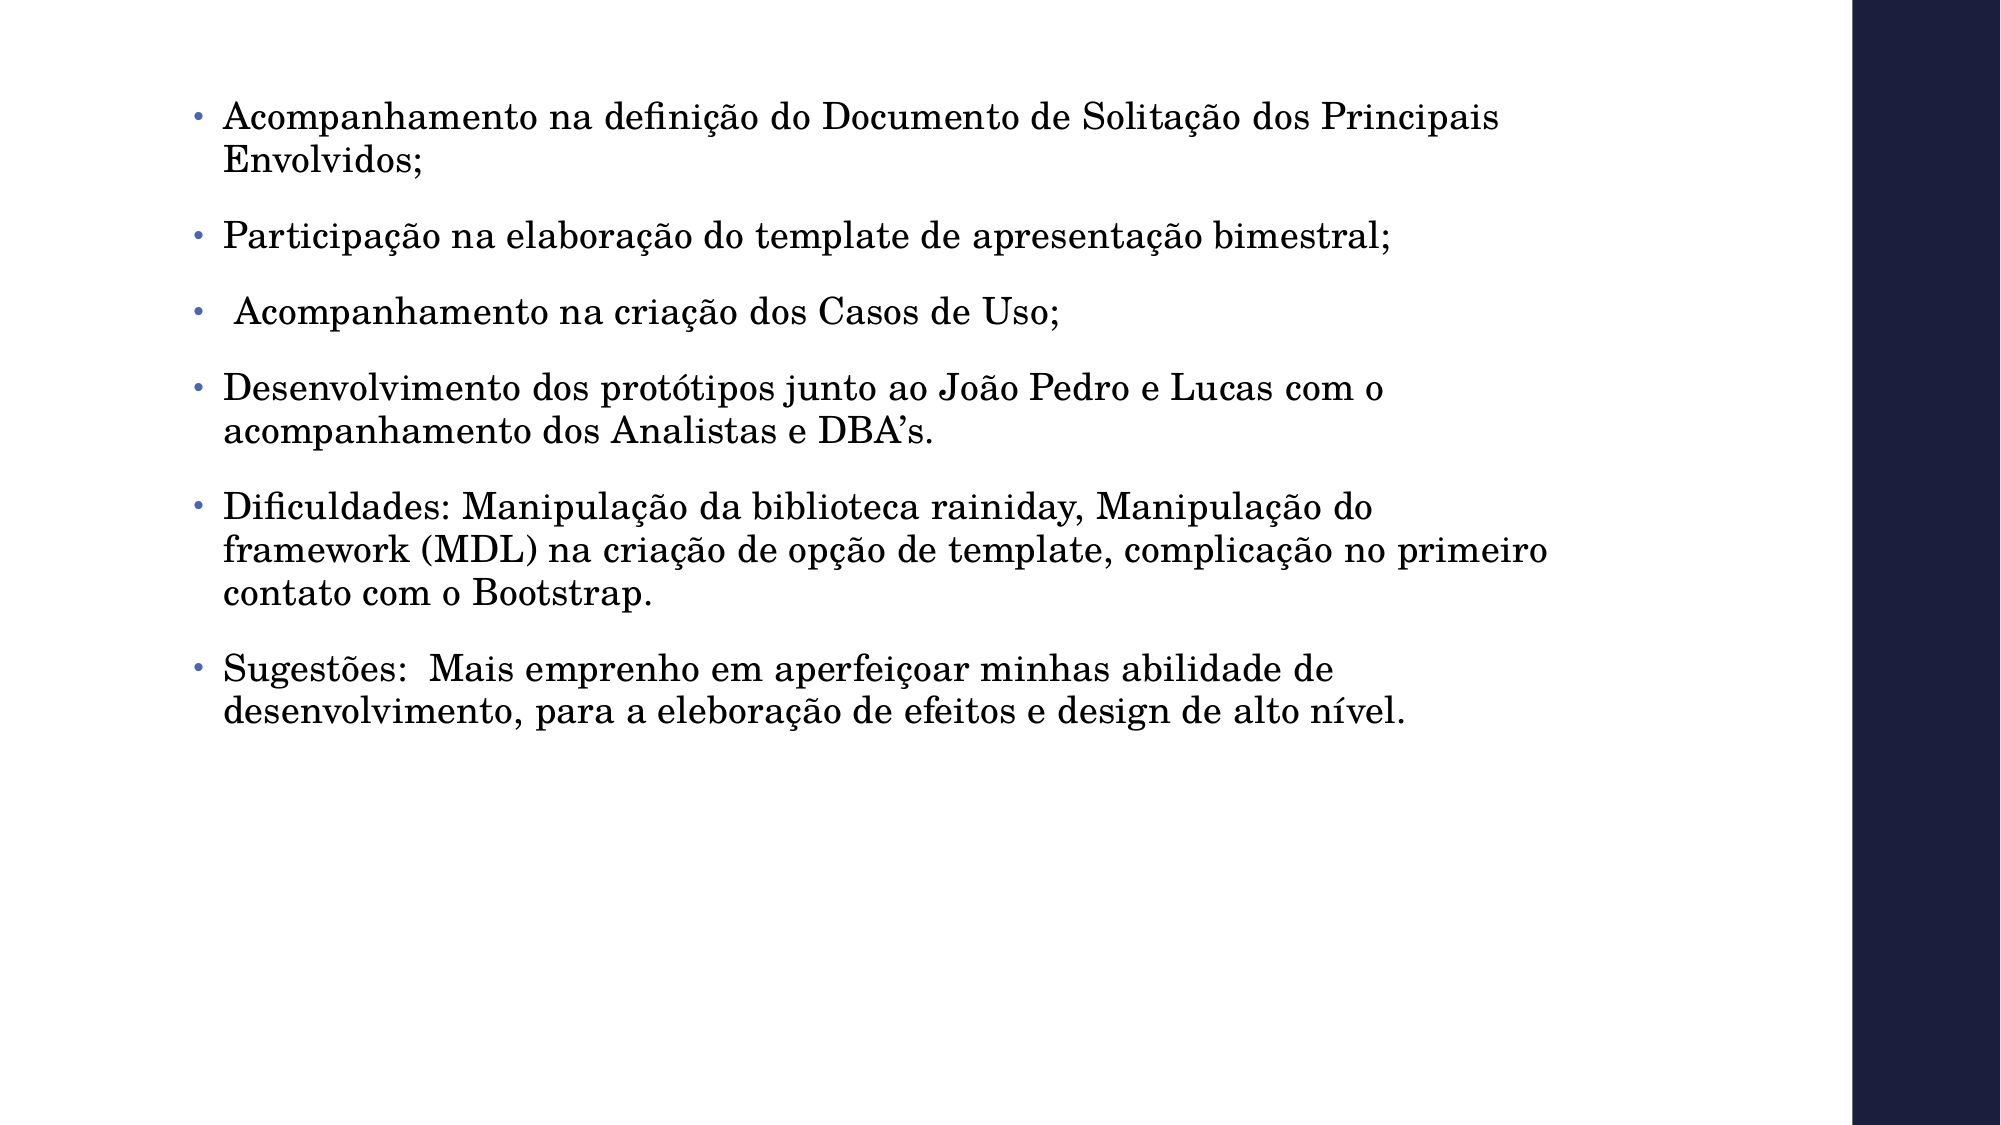

Acompanhamento na definição do Documento de Solitação dos Principais Envolvidos;
Participação na elaboração do template de apresentação bimestral;
 Acompanhamento na criação dos Casos de Uso;
Desenvolvimento dos protótipos junto ao João Pedro e Lucas com o acompanhamento dos Analistas e DBA’s.
Dificuldades: Manipulação da biblioteca rainiday, Manipulação do framework (MDL) na criação de opção de template, complicação no primeiro contato com o Bootstrap.
Sugestões:  Mais emprenho em aperfeiçoar minhas abilidade de desenvolvimento, para a eleboração de efeitos e design de alto nível.